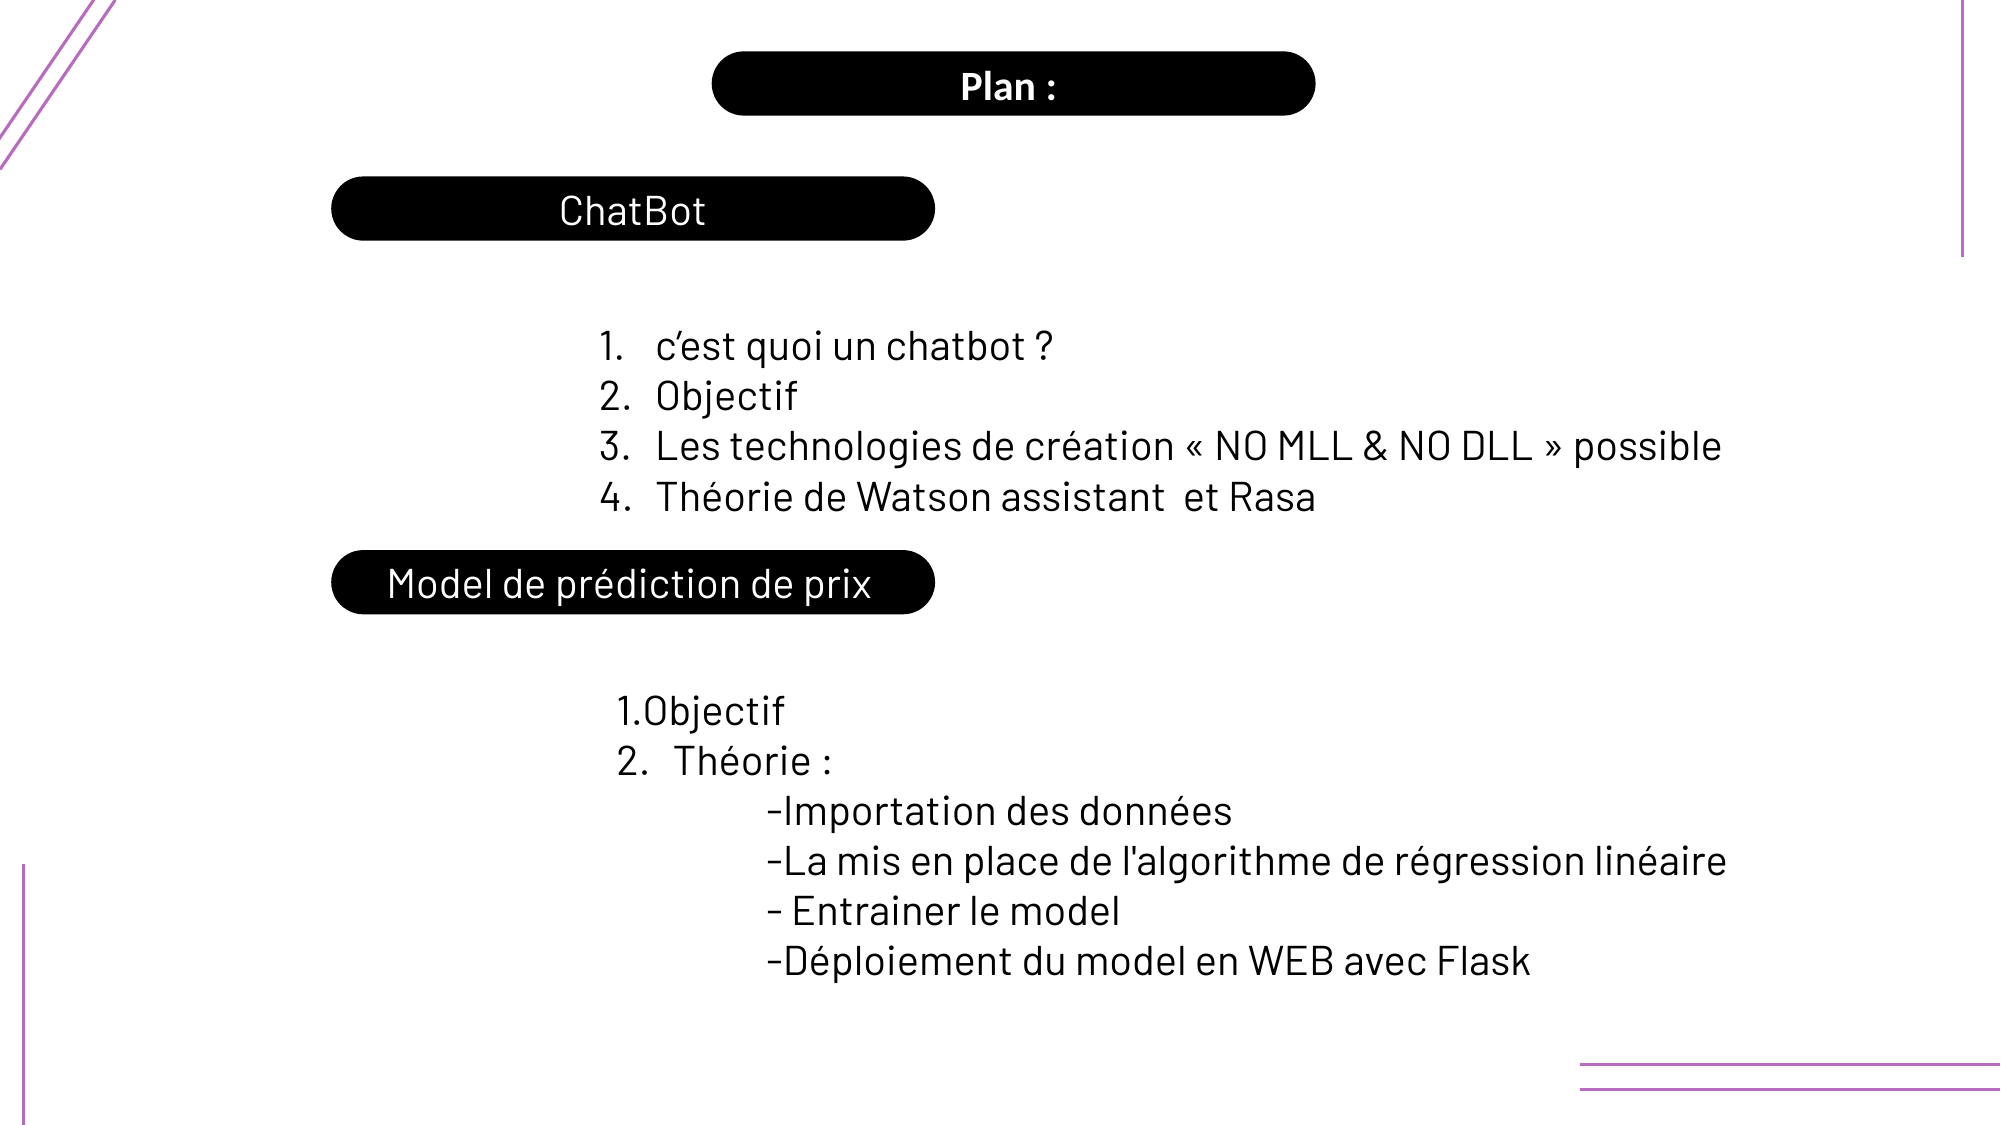

Plan :
ChatBot
c’est quoi un chatbot ?
Objectif
Les technologies de création « NO MLL & NO DLL » possible
Théorie de Watson assistant  et Rasa
Model de prédiction de prix
Objectif
Théorie :
	-Importation des données
	-La mis en place de l'algorithme de régression linéaire
	- Entrainer le model
	-Déploiement du model en WEB avec Flask